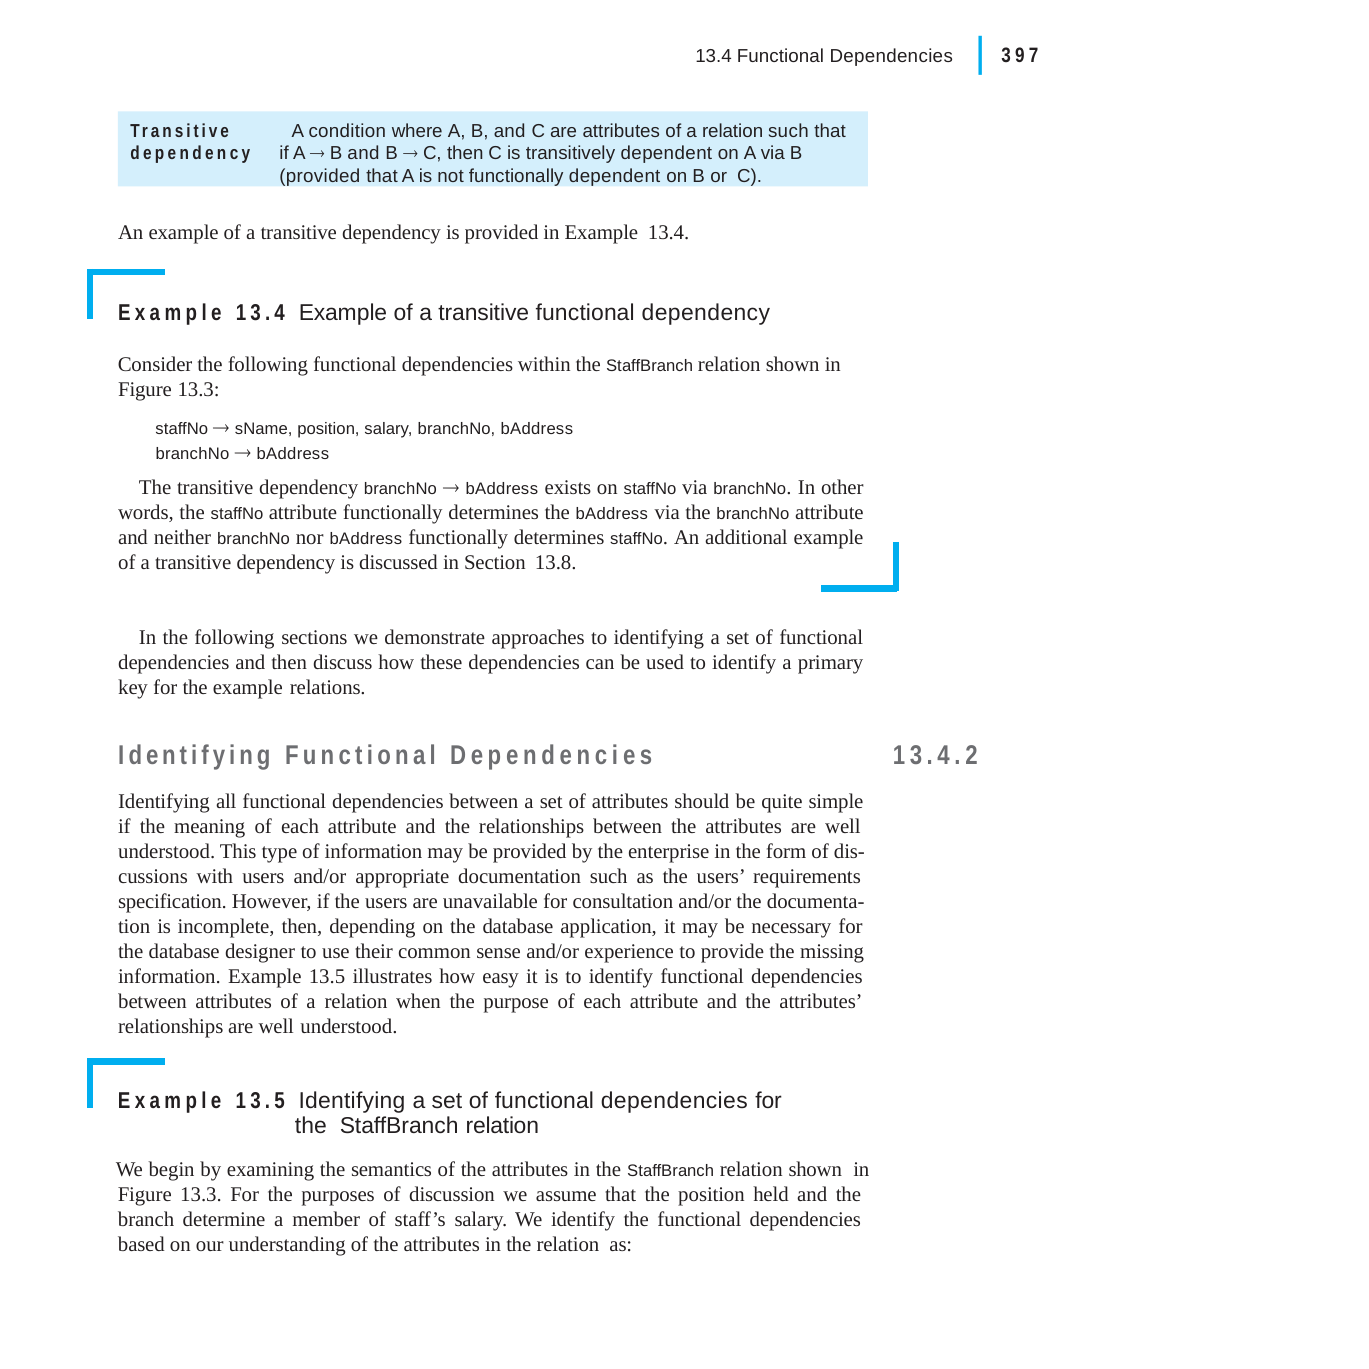

|
397
13.4 Functional Dependencies
Transitive	A condition where A, B, and C are attributes of a relation such that
dependency	if A → B and B → C, then C is transitively dependent on A via B  (provided that A is not functionally dependent on B or C).
An example of a transitive dependency is provided in Example 13.4.

Example 13.4 Example of a transitive functional dependency

Consider the following functional dependencies within the StaffBranch relation shown in  Figure 13.3:
staffNo → sName, position, salary, branchNo, bAddress  branchNo → bAddress
The transitive dependency branchNo → bAddress exists on staffNo via branchNo. In other  words, the staffNo attribute functionally determines the bAddress via the branchNo attribute  and neither branchNo nor bAddress functionally determines staffNo. An additional example  of a transitive dependency is discussed in Section 13.8.

In the following sections we demonstrate approaches to identifying a set of functional  dependencies and then discuss how these dependencies can be used to identify a primary  key for the example relations.

Identifying Functional Dependencies
Identifying all functional dependencies between a set of attributes should be quite simple  if the meaning of each attribute and the relationships between the attributes are well  understood. This type of information may be provided by the enterprise in the form of dis-  cussions with users and/or appropriate documentation such as the users’ requirements  specification. However, if the users are unavailable for consultation and/or the documenta-  tion is incomplete, then, depending on the database application, it may be necessary for  the database designer to use their common sense and/or experience to provide the missing  information. Example 13.5 illustrates how easy it is to identify functional dependencies  between attributes of a relation when the purpose of each attribute and the attributes’  relationships are well understood.
13.4.2

Example 13.5 Identifying a set of functional dependencies for the  StaffBranch relation
We begin by examining the semantics of the attributes in the StaffBranch relation shown  in Figure 13.3. For the purposes of discussion we assume that the position held and the  branch determine a member of staff’s salary. We identify the functional dependencies  based on our understanding of the attributes in the relation as: